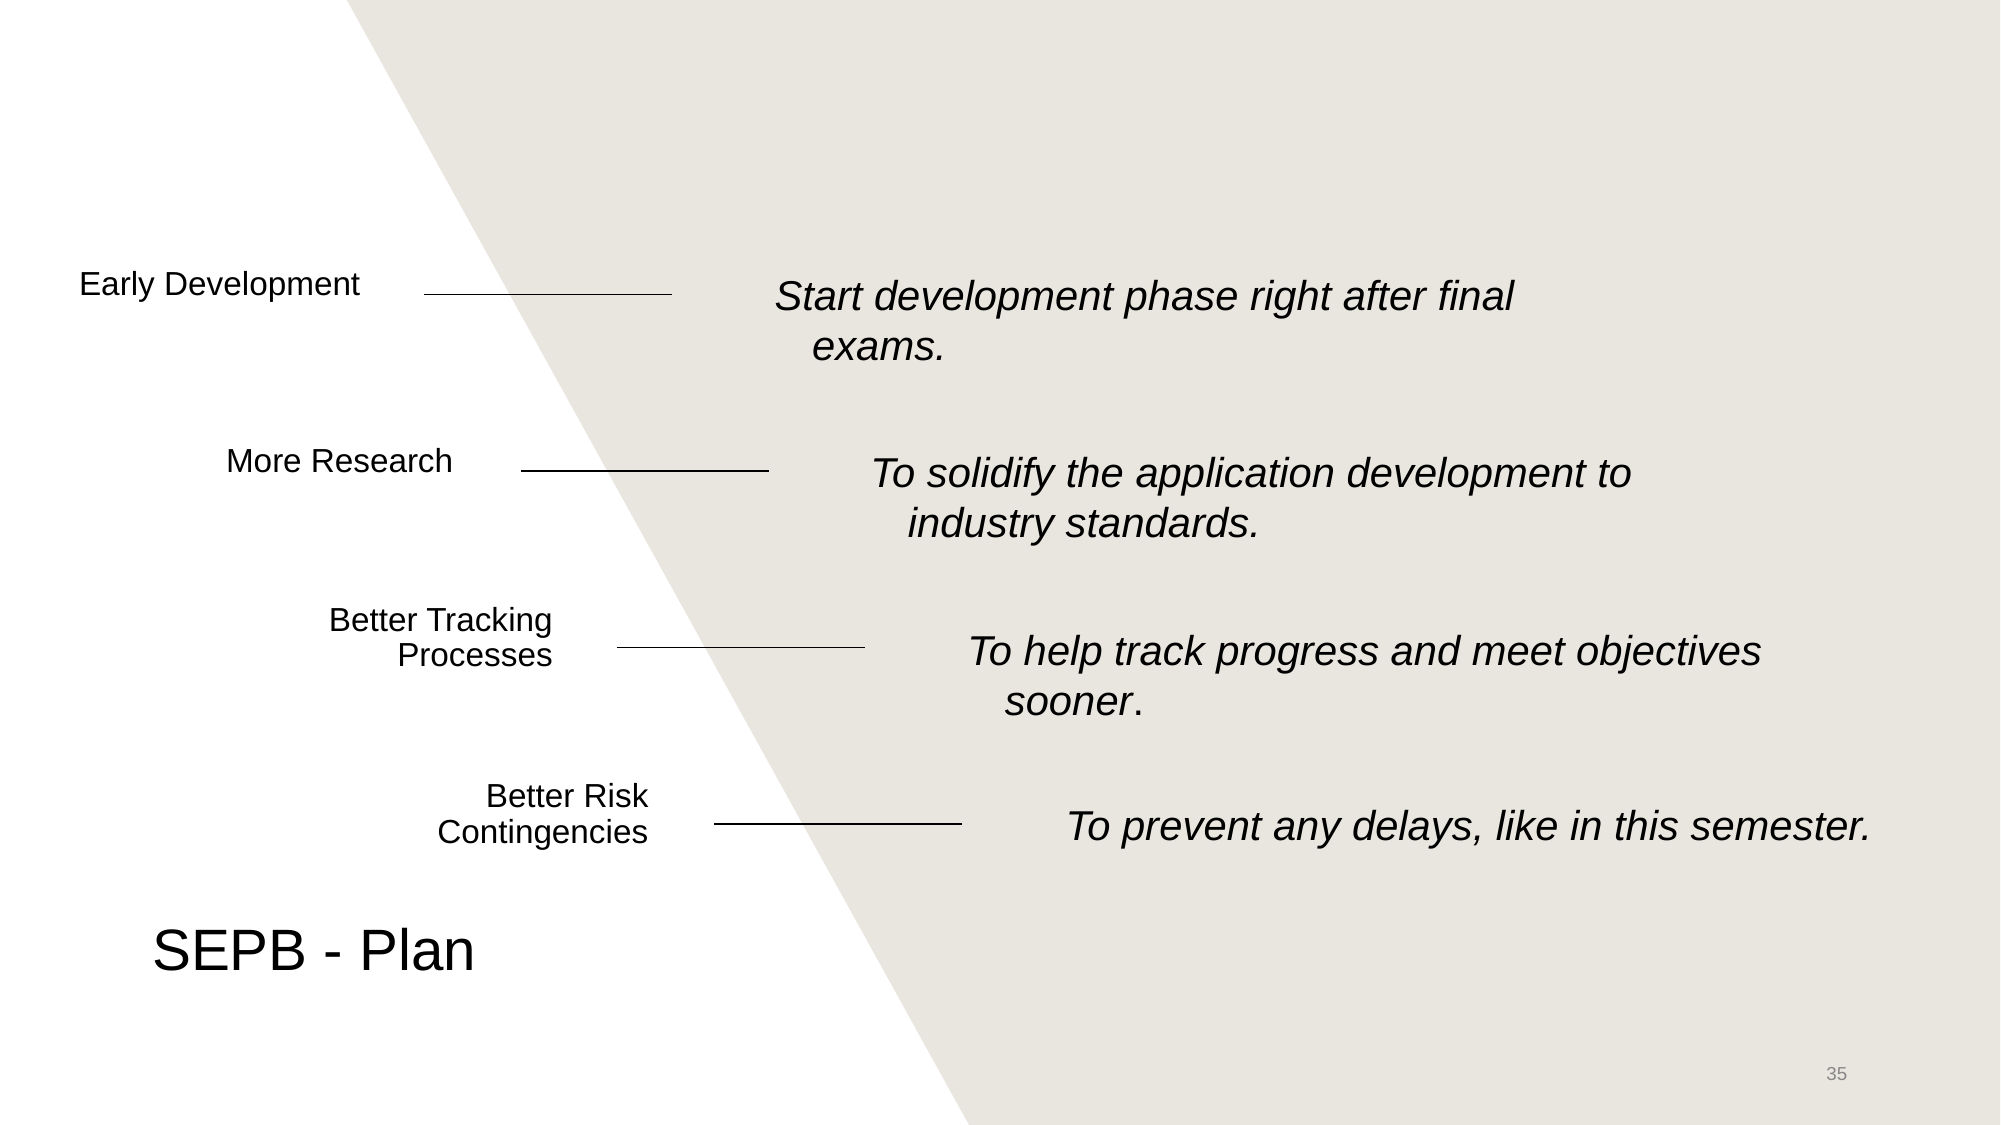

Early Development
Start development phase right after final exams.
More Research
To solidify the application development to industry standards.
Better Tracking Processes
To help track progress and meet objectives sooner.
Better Risk Contingencies
To prevent any delays, like in this semester.
# SEPB - Plan
35